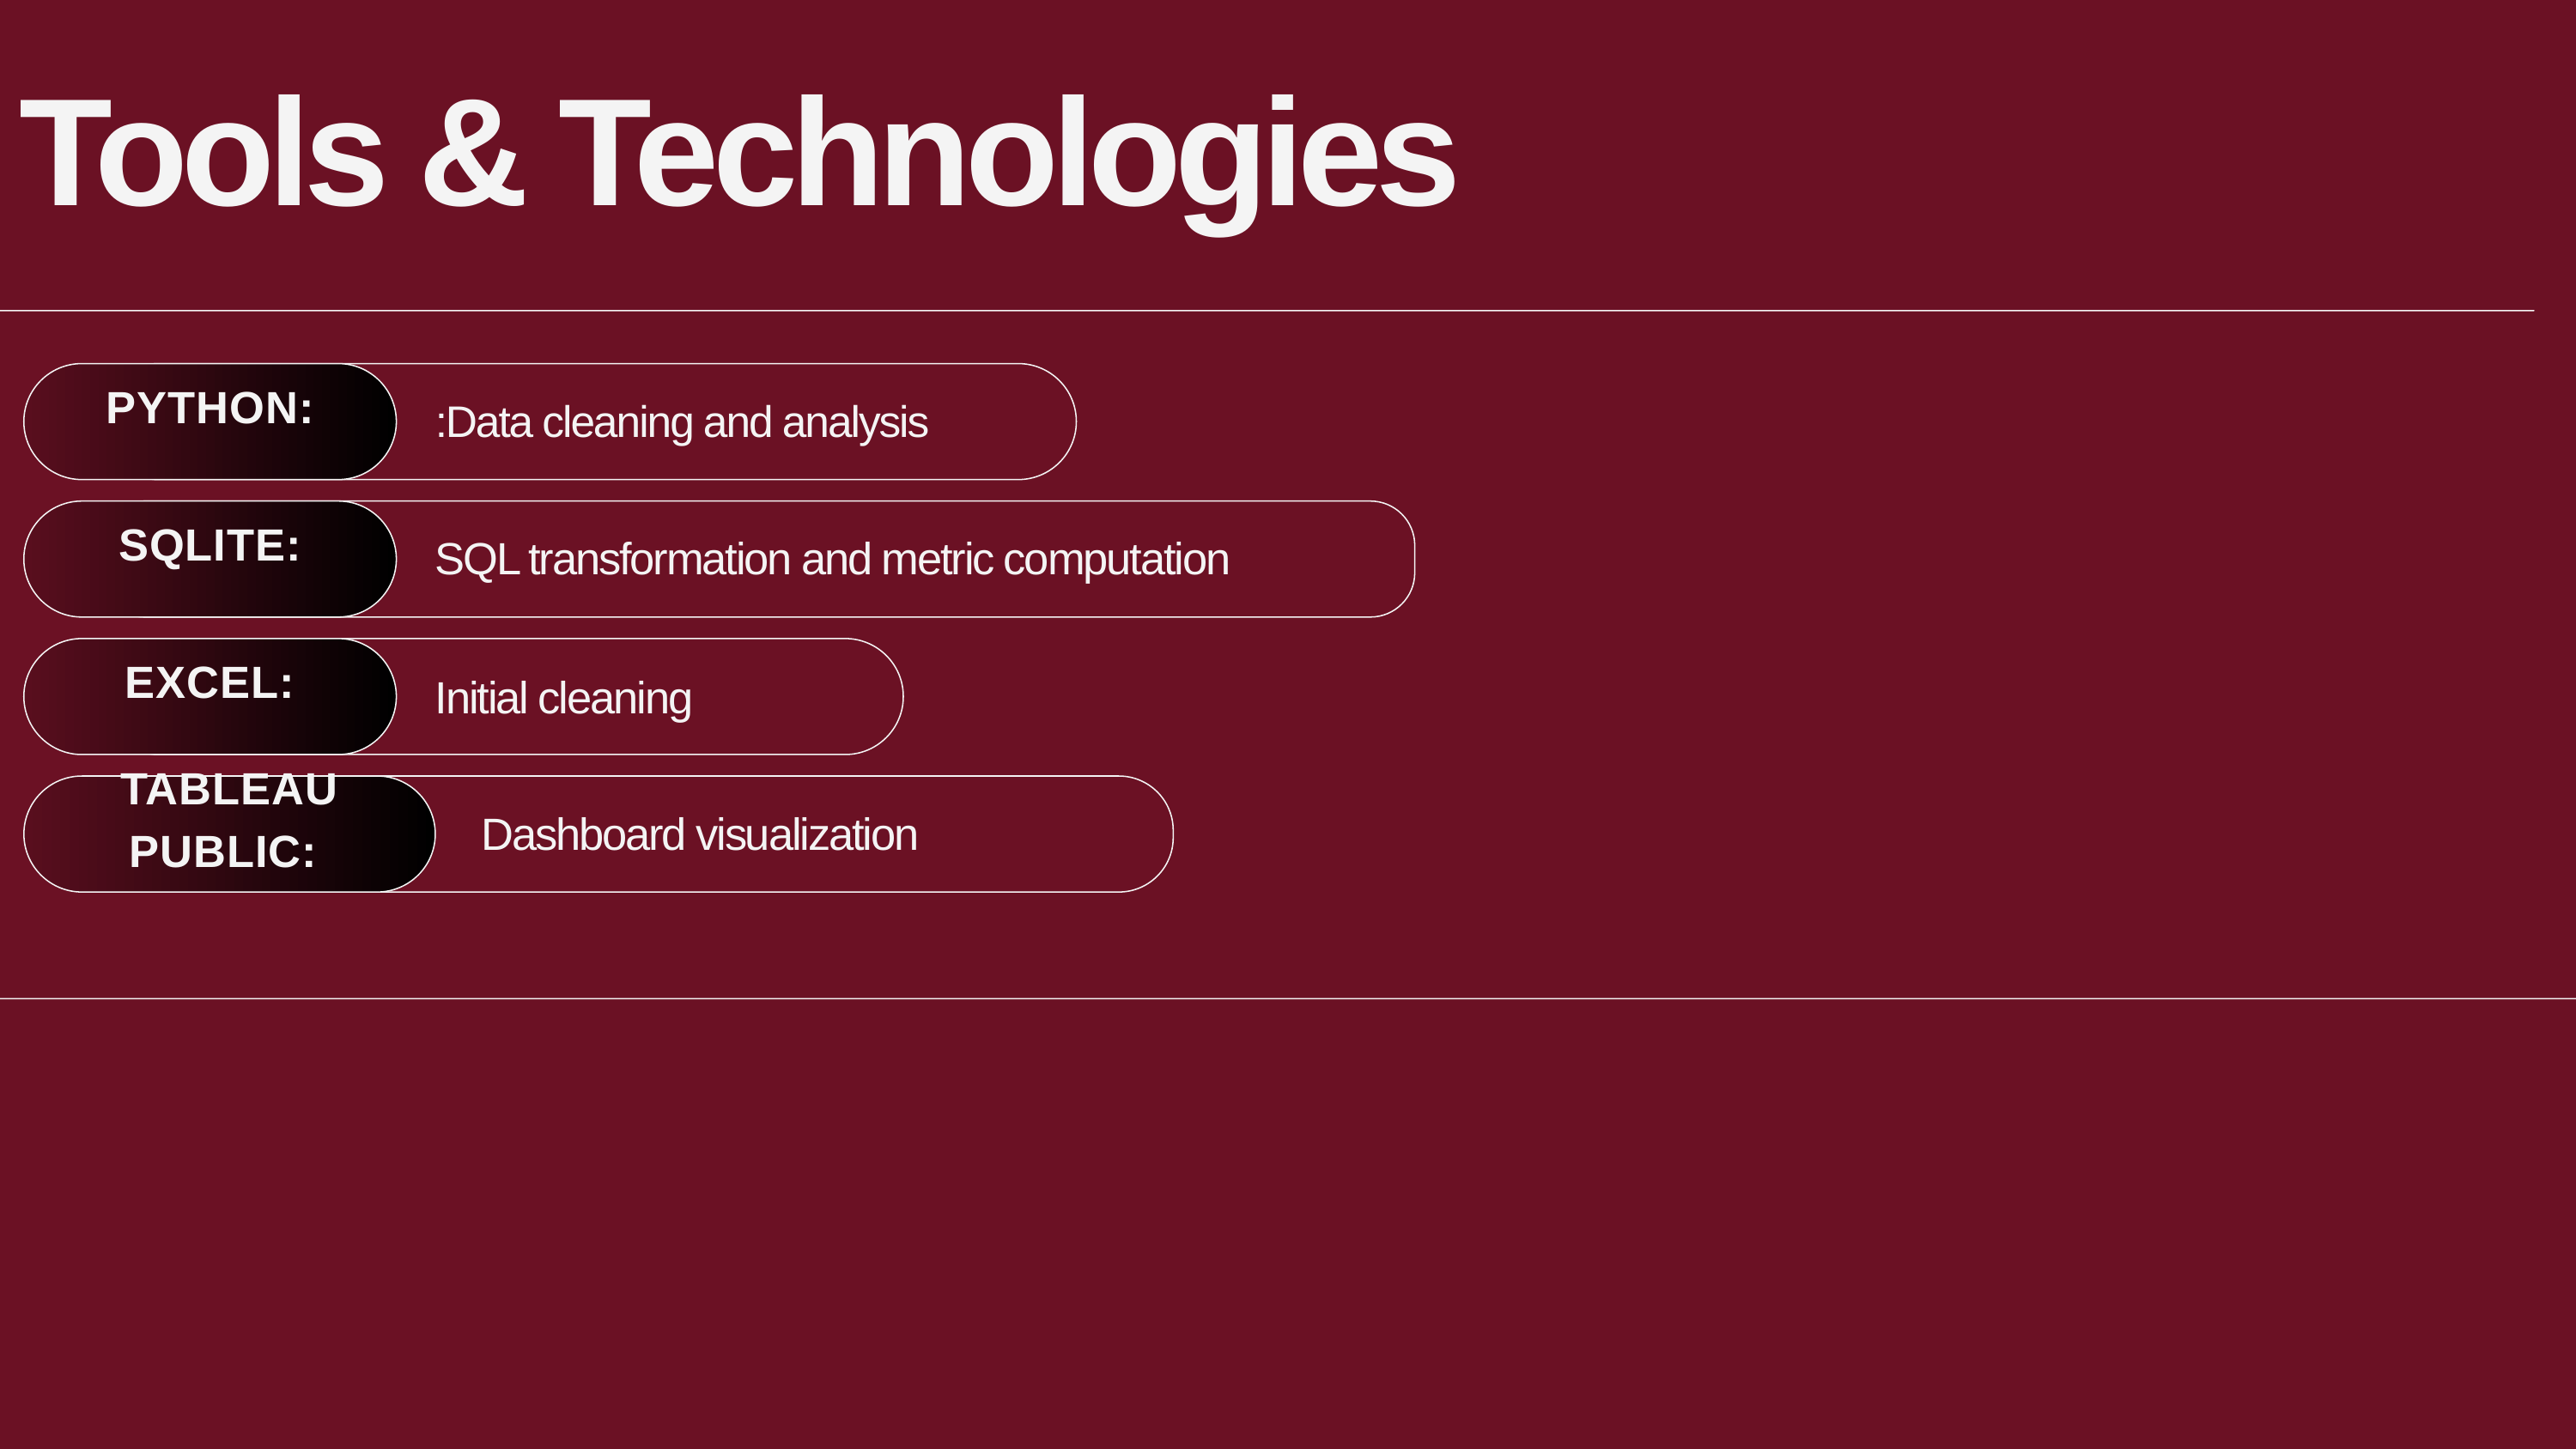

Tools & Technologies

PYTHON:

:Data cleaning and analysis

SQLITE:

SQL transformation and metric computation

EXCEL:

Initial cleaning

TABLEAU PUBLIC:

Dashboard visualization